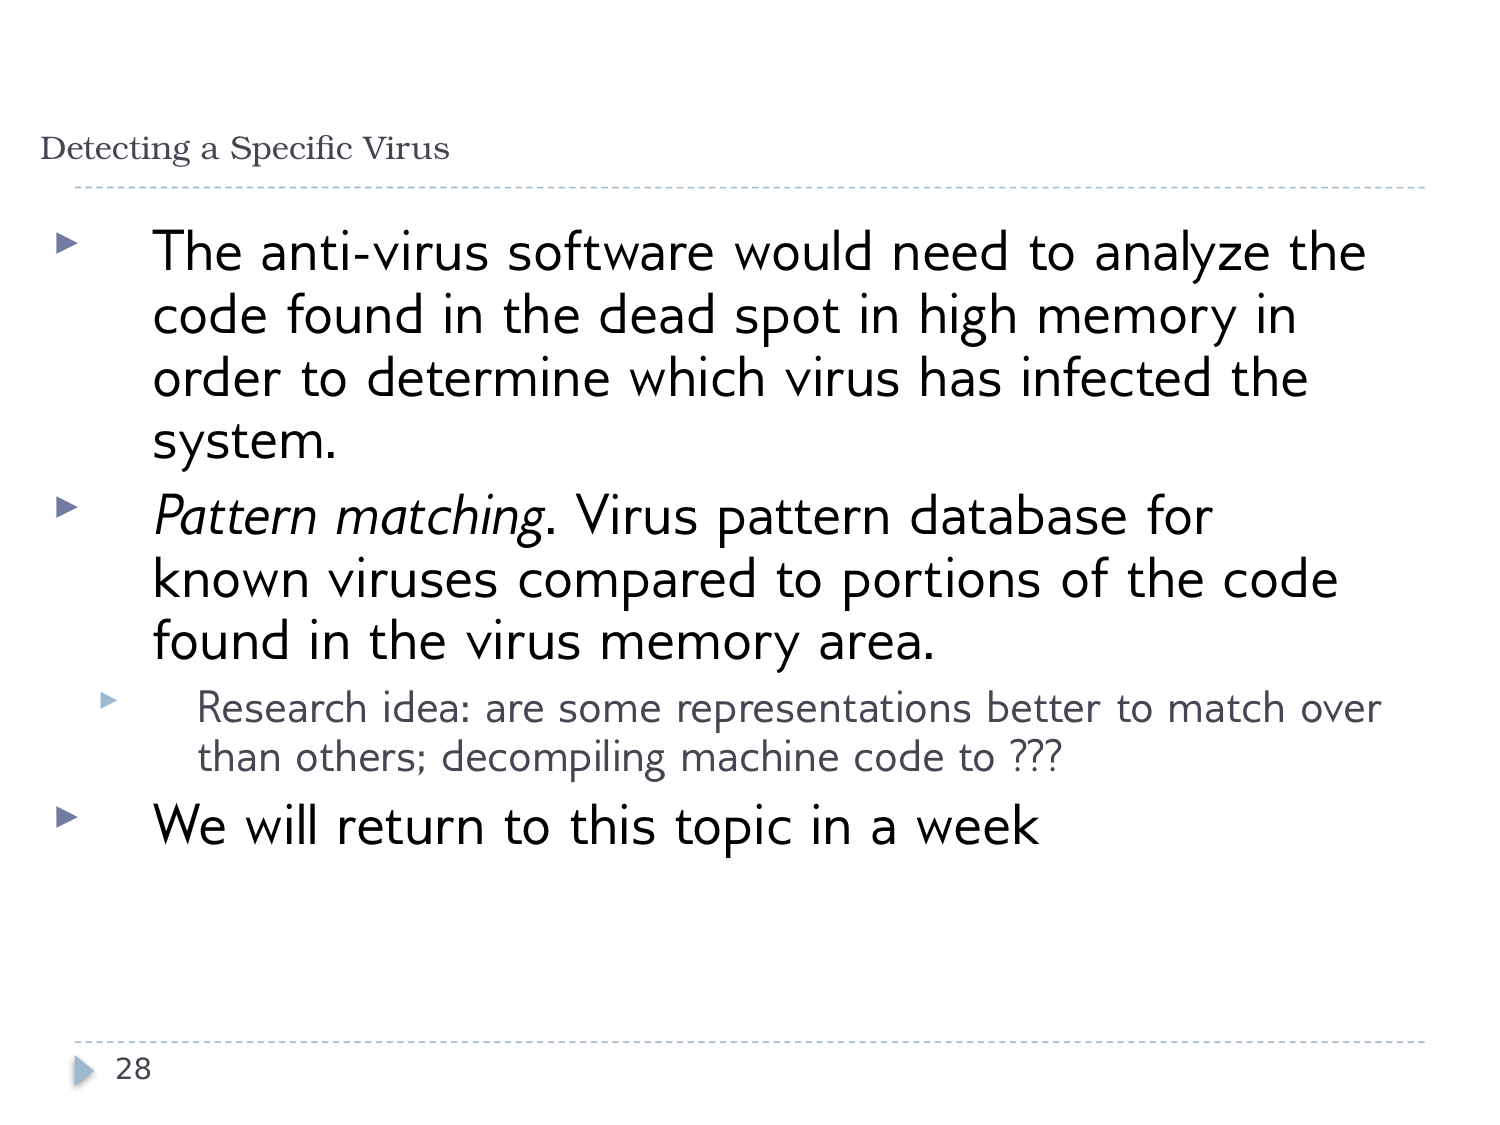

# Detecting a Specific Virus
The anti-virus software would need to analyze the code found in the dead spot in high memory in order to determine which virus has infected the system.
Pattern matching. Virus pattern database for known viruses compared to portions of the code found in the virus memory area.
Research idea: are some representations better to match over than others; decompiling machine code to ???
We will return to this topic in a week
28